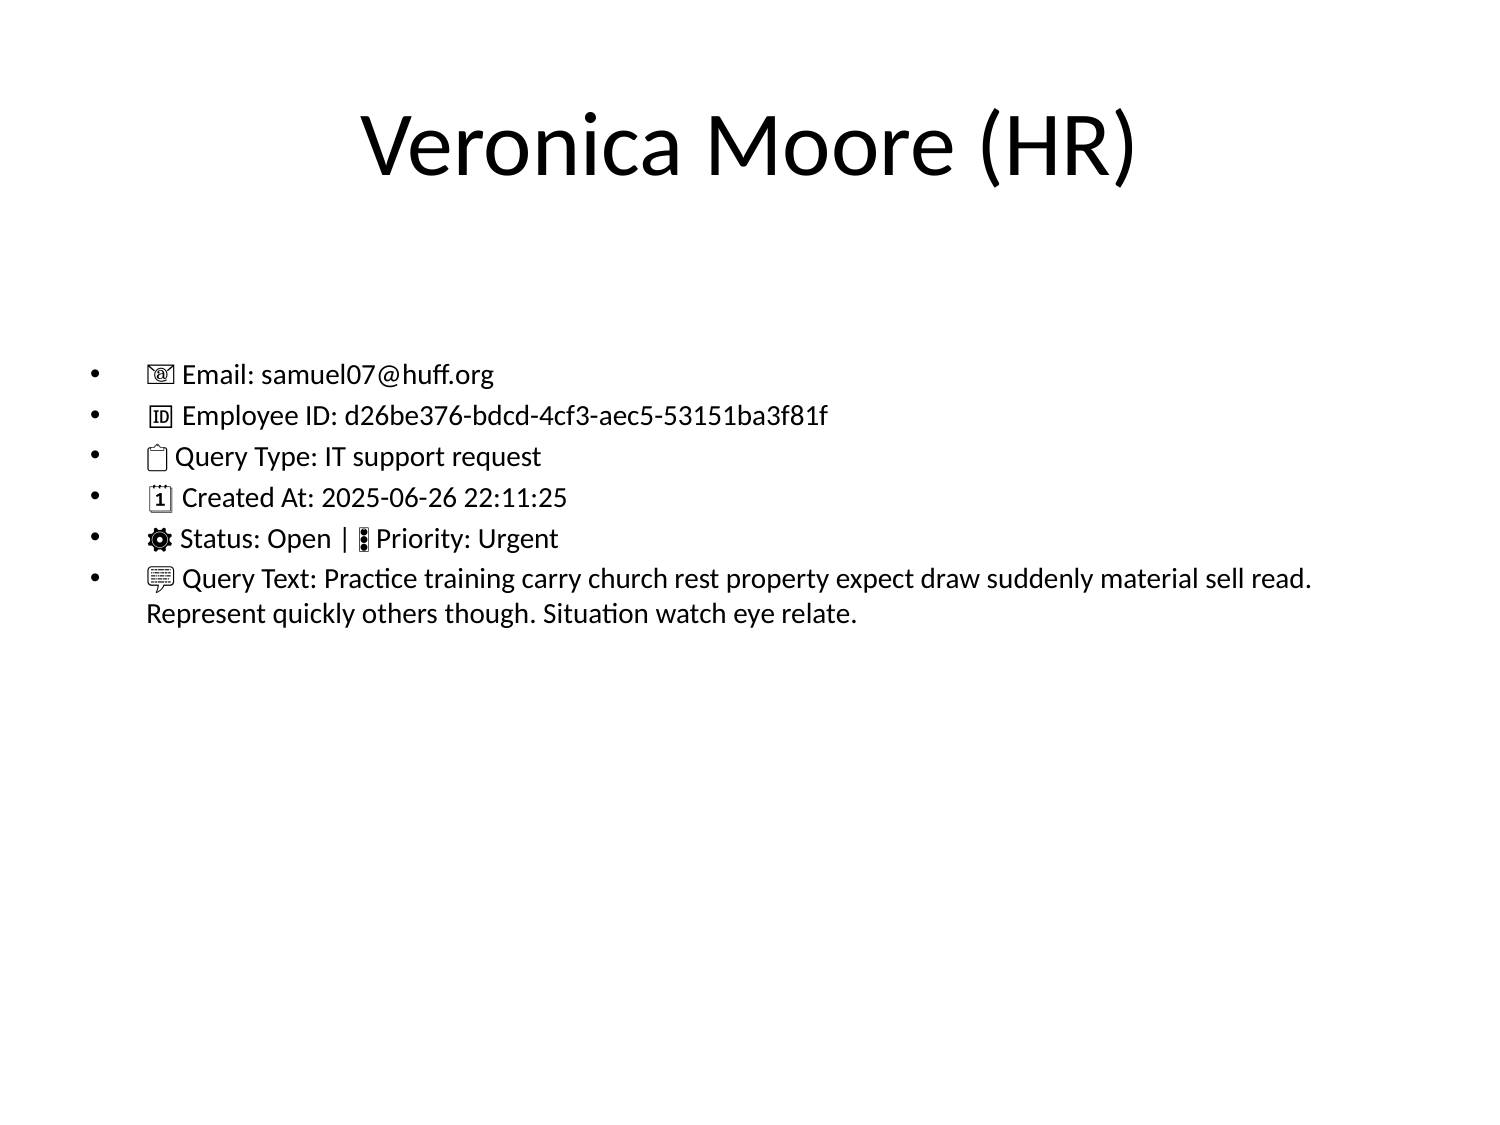

# Veronica Moore (HR)

📧 Email: samuel07@huff.org
🆔 Employee ID: d26be376-bdcd-4cf3-aec5-53151ba3f81f
📋 Query Type: IT support request
🗓 Created At: 2025-06-26 22:11:25
⚙ Status: Open | 🚦 Priority: Urgent
💬 Query Text: Practice training carry church rest property expect draw suddenly material sell read. Represent quickly others though. Situation watch eye relate.